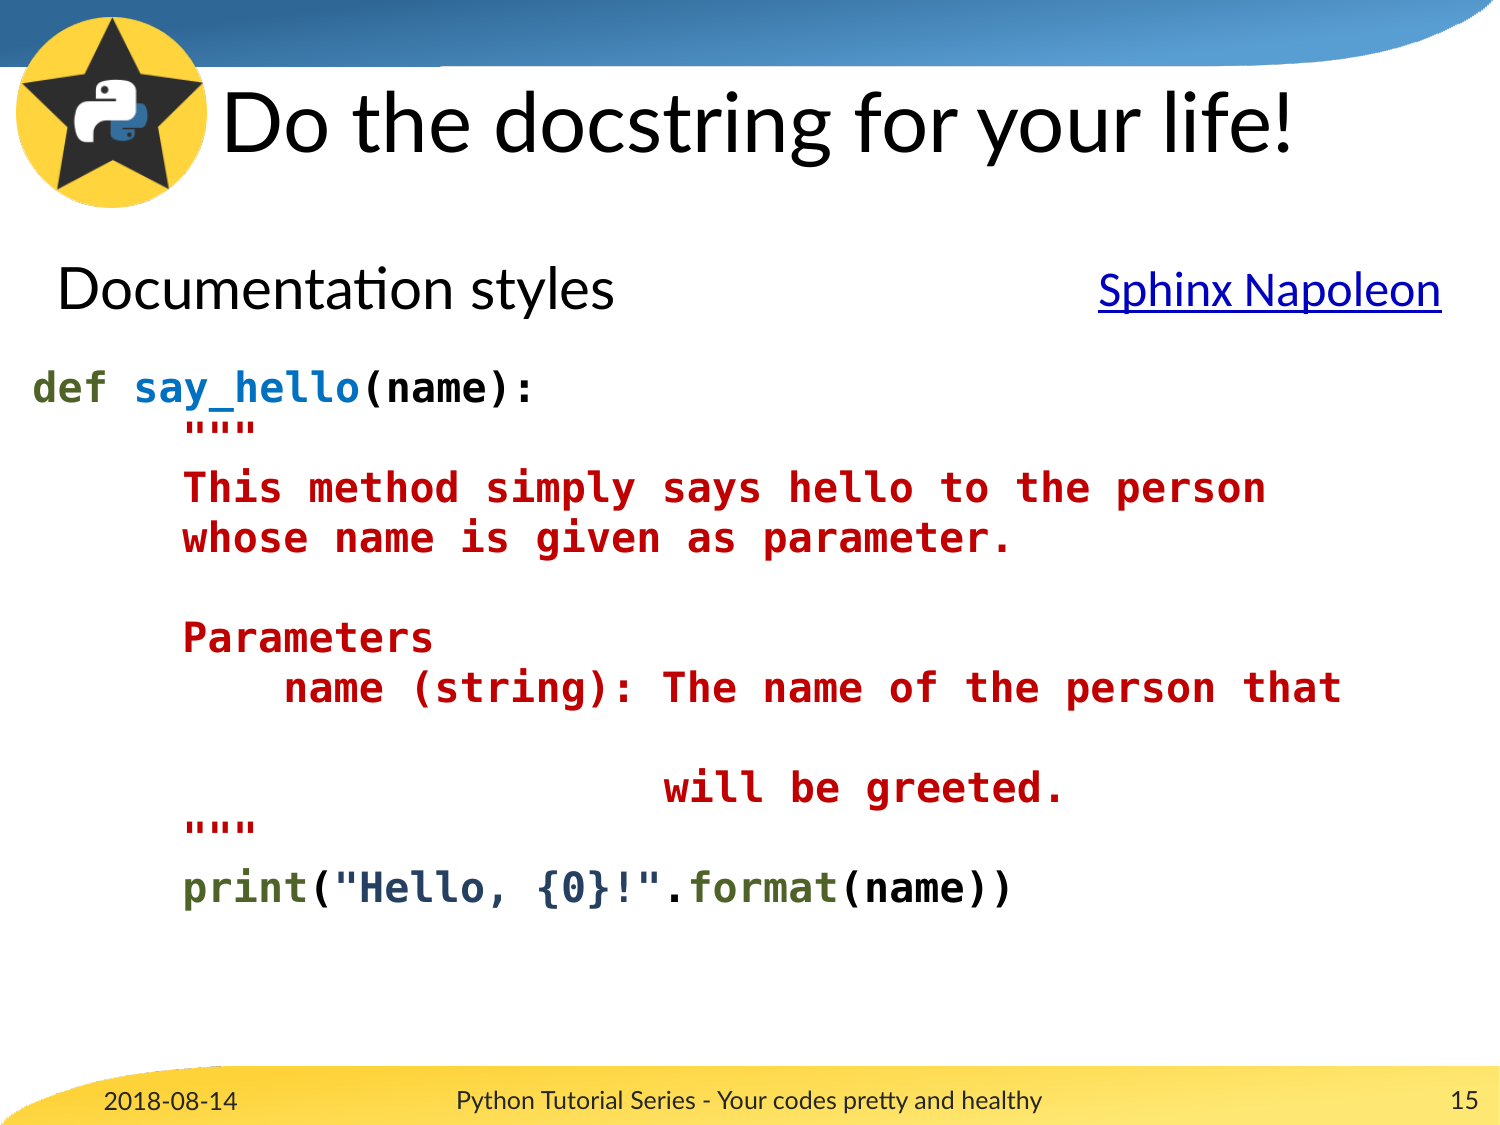

Do the docstring for your life!
Documentation styles
Sphinx Napoleon
def say_hello(name):
	"""
	This method simply says hello to the person
	whose name is given as parameter.

	Parameters
	    name (string): The name of the person that
                         will be greeted.
	"""
	print("Hello, {0}!".format(name))
Python Tutorial Series - Your codes pretty and healthy
15
2018-08-14